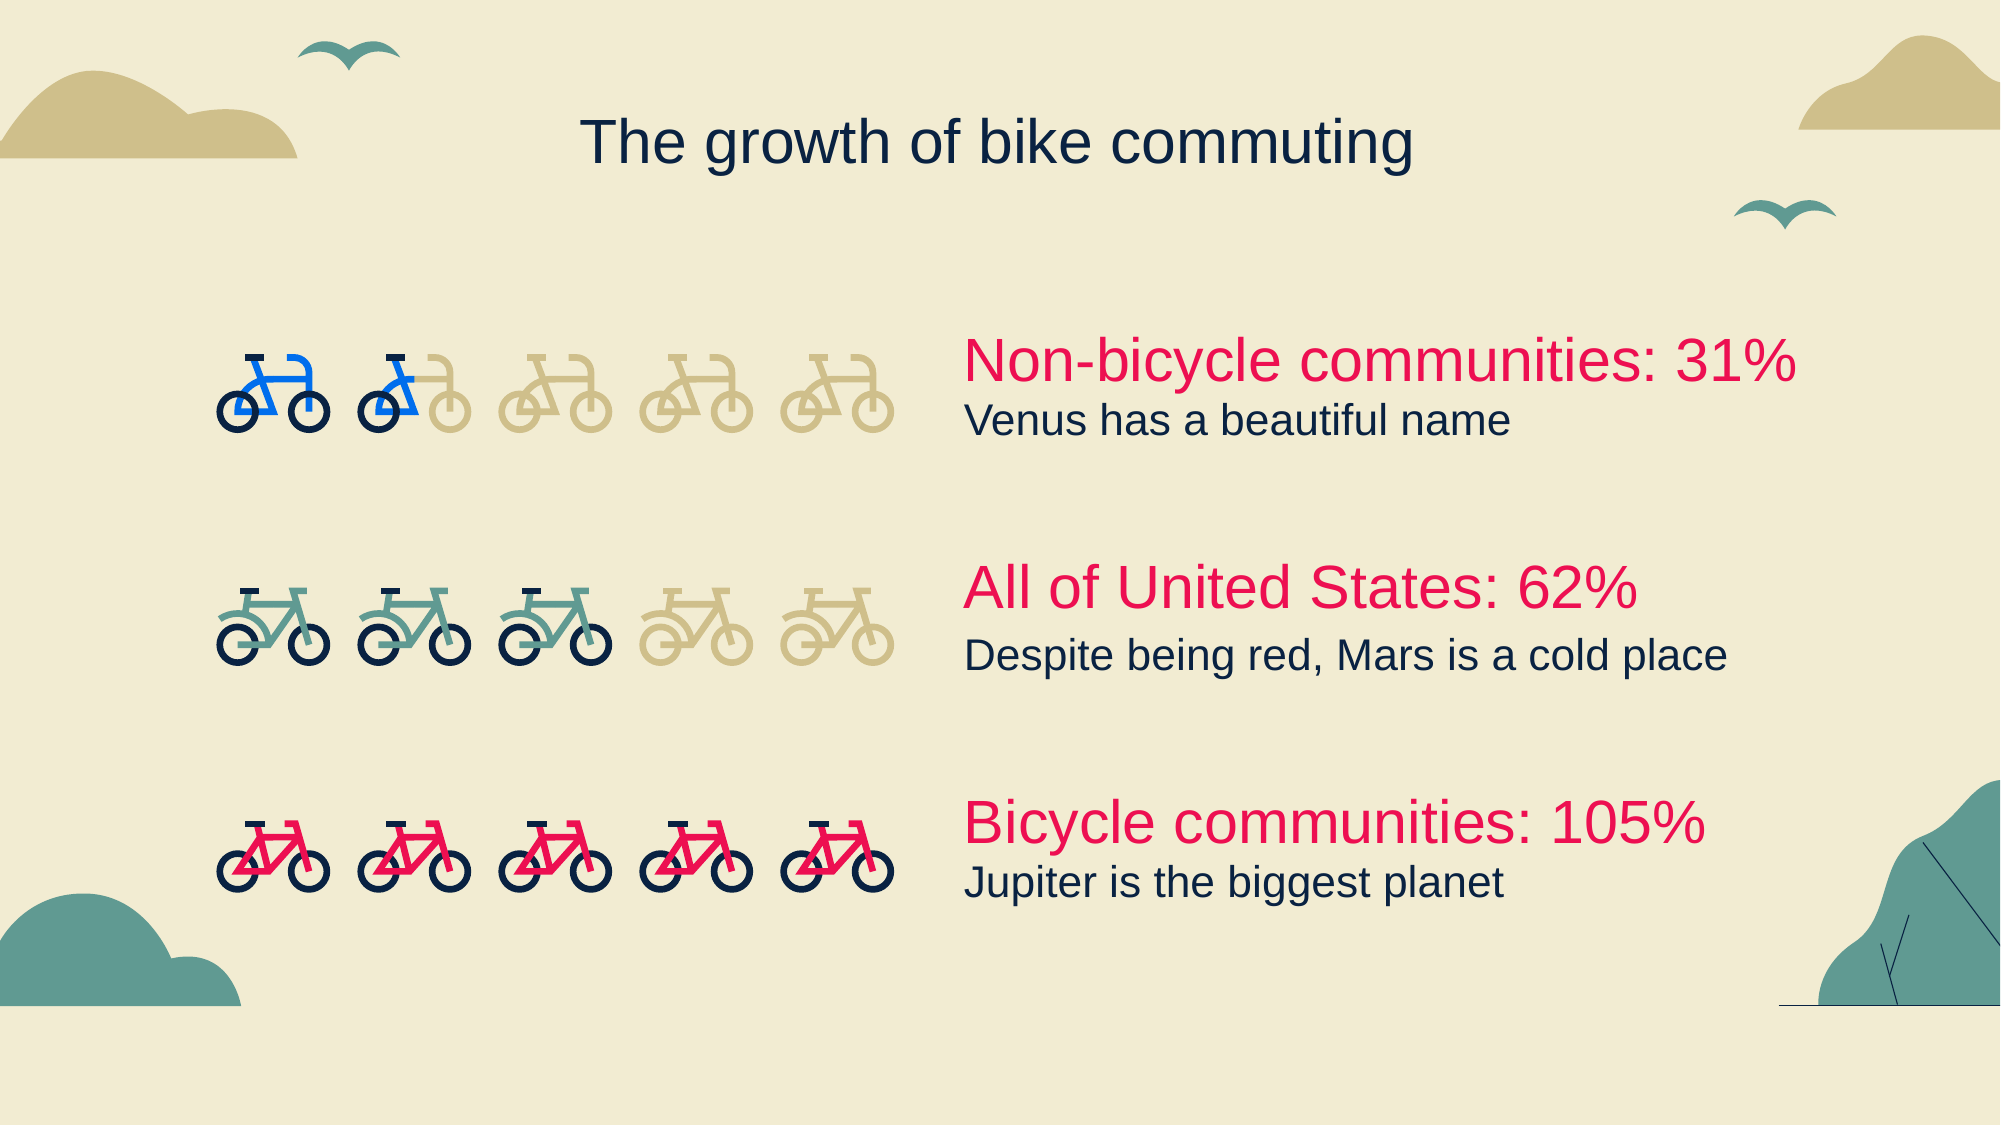

# The growth of bike commuting
Non-bicycle communities: 31%

Venus has a beautiful name
All of United States: 62%

Despite being red, Mars is a cold place
Bicycle communities: 105%

Jupiter is the biggest planet